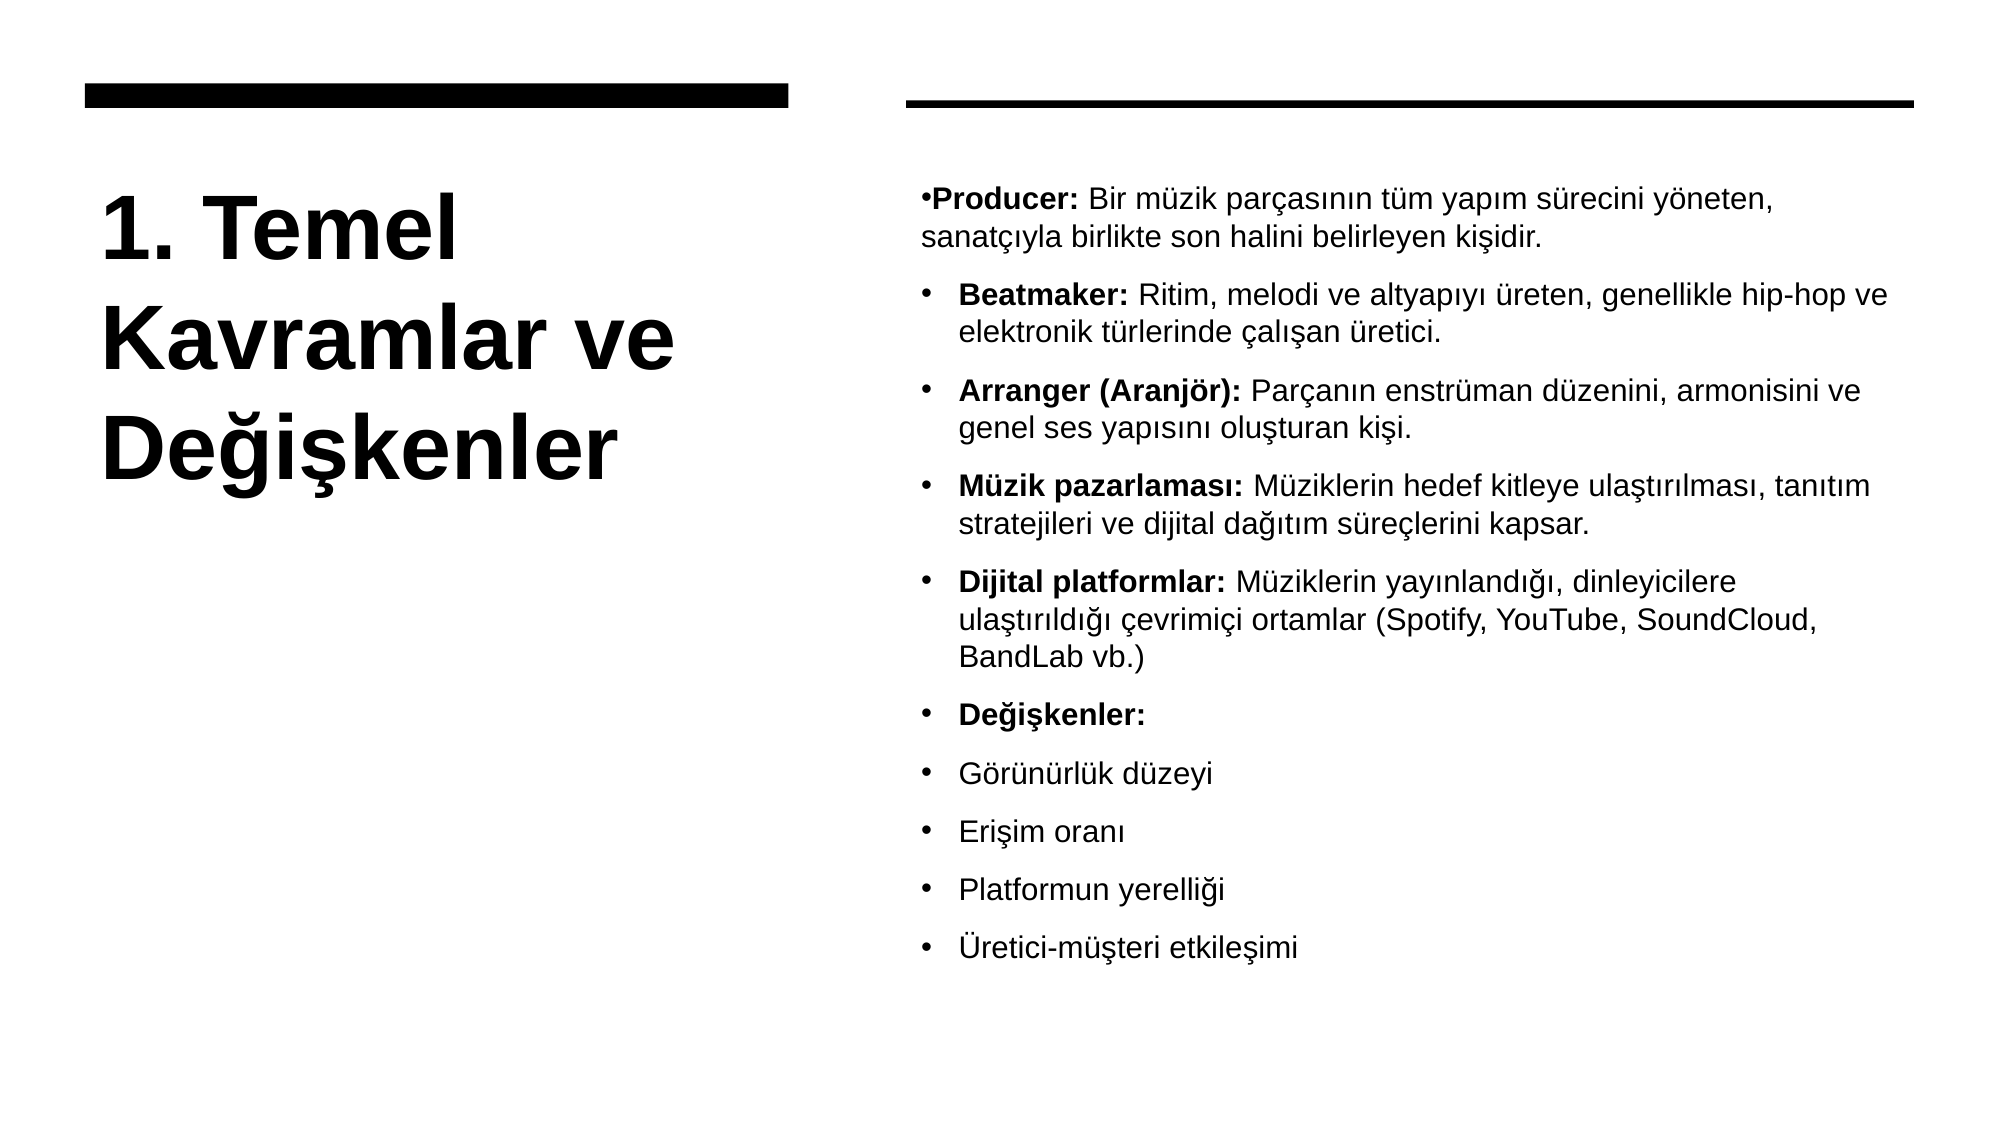

# 1. Temel Kavramlar ve Değişkenler

Producer: Bir müzik parçasının tüm yapım sürecini yöneten, sanatçıyla birlikte son halini belirleyen kişidir.
Beatmaker: Ritim, melodi ve altyapıyı üreten, genellikle hip-hop ve elektronik türlerinde çalışan üretici.
Arranger (Aranjör): Parçanın enstrüman düzenini, armonisini ve genel ses yapısını oluşturan kişi.
Müzik pazarlaması: Müziklerin hedef kitleye ulaştırılması, tanıtım stratejileri ve dijital dağıtım süreçlerini kapsar.
Dijital platformlar: Müziklerin yayınlandığı, dinleyicilere ulaştırıldığı çevrimiçi ortamlar (Spotify, YouTube, SoundCloud, BandLab vb.)
Değişkenler:
Görünürlük düzeyi
Erişim oranı
Platformun yerelliği
Üretici-müşteri etkileşimi